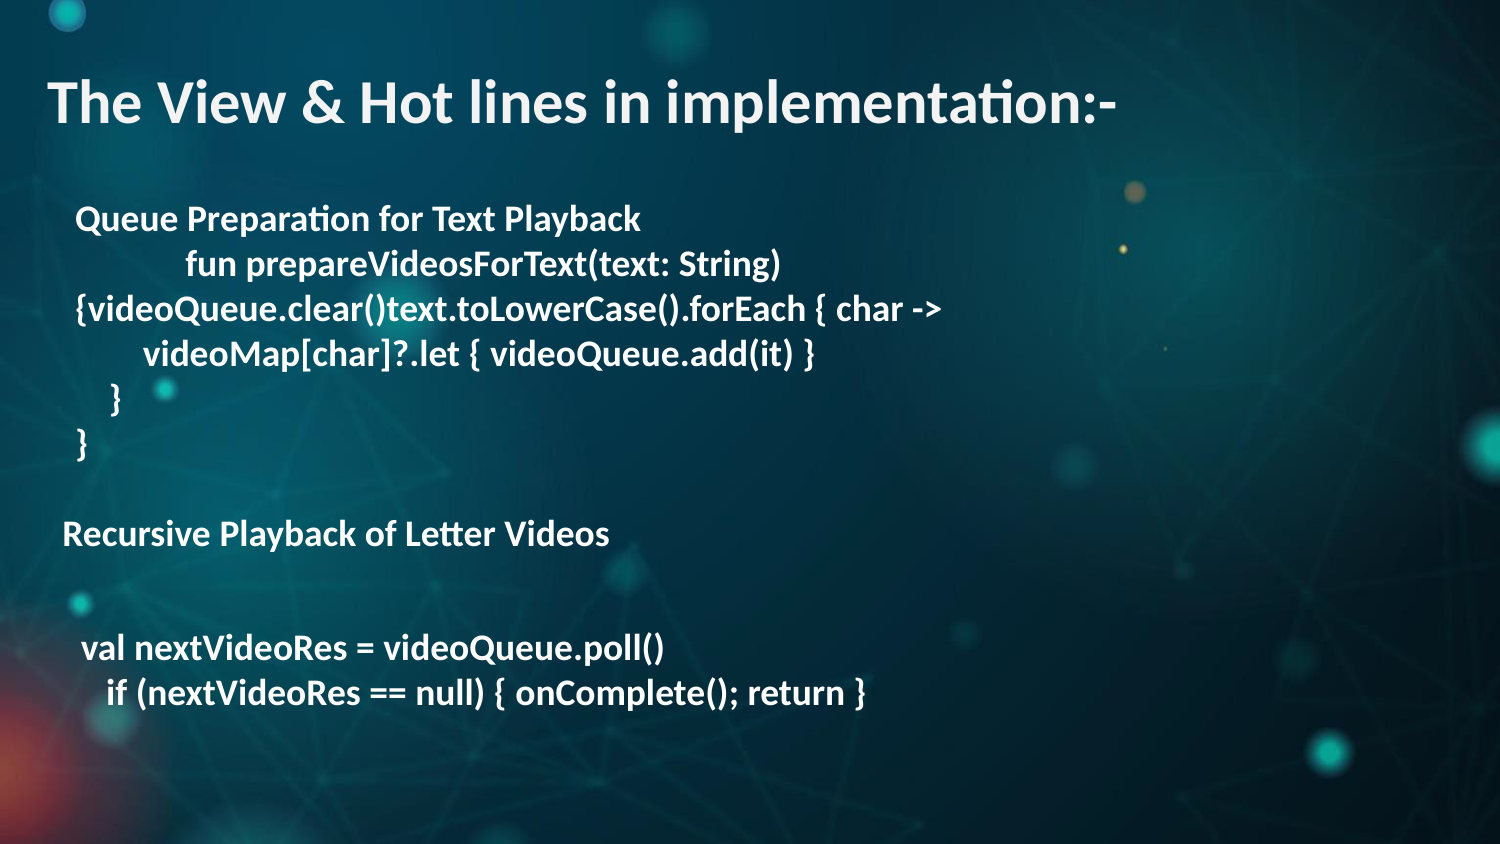

# The View & Hot lines in implementation:-
Queue Preparation for Text Playback
             fun prepareVideosForText(text: String) {videoQueue.clear()text.toLowerCase().forEach { char ->
        videoMap[char]?.let { videoQueue.add(it) }
    }
}

Recursive Playback of Letter Videos

 val nextVideoRes = videoQueue.poll()
    if (nextVideoRes == null) { onComplete(); return }